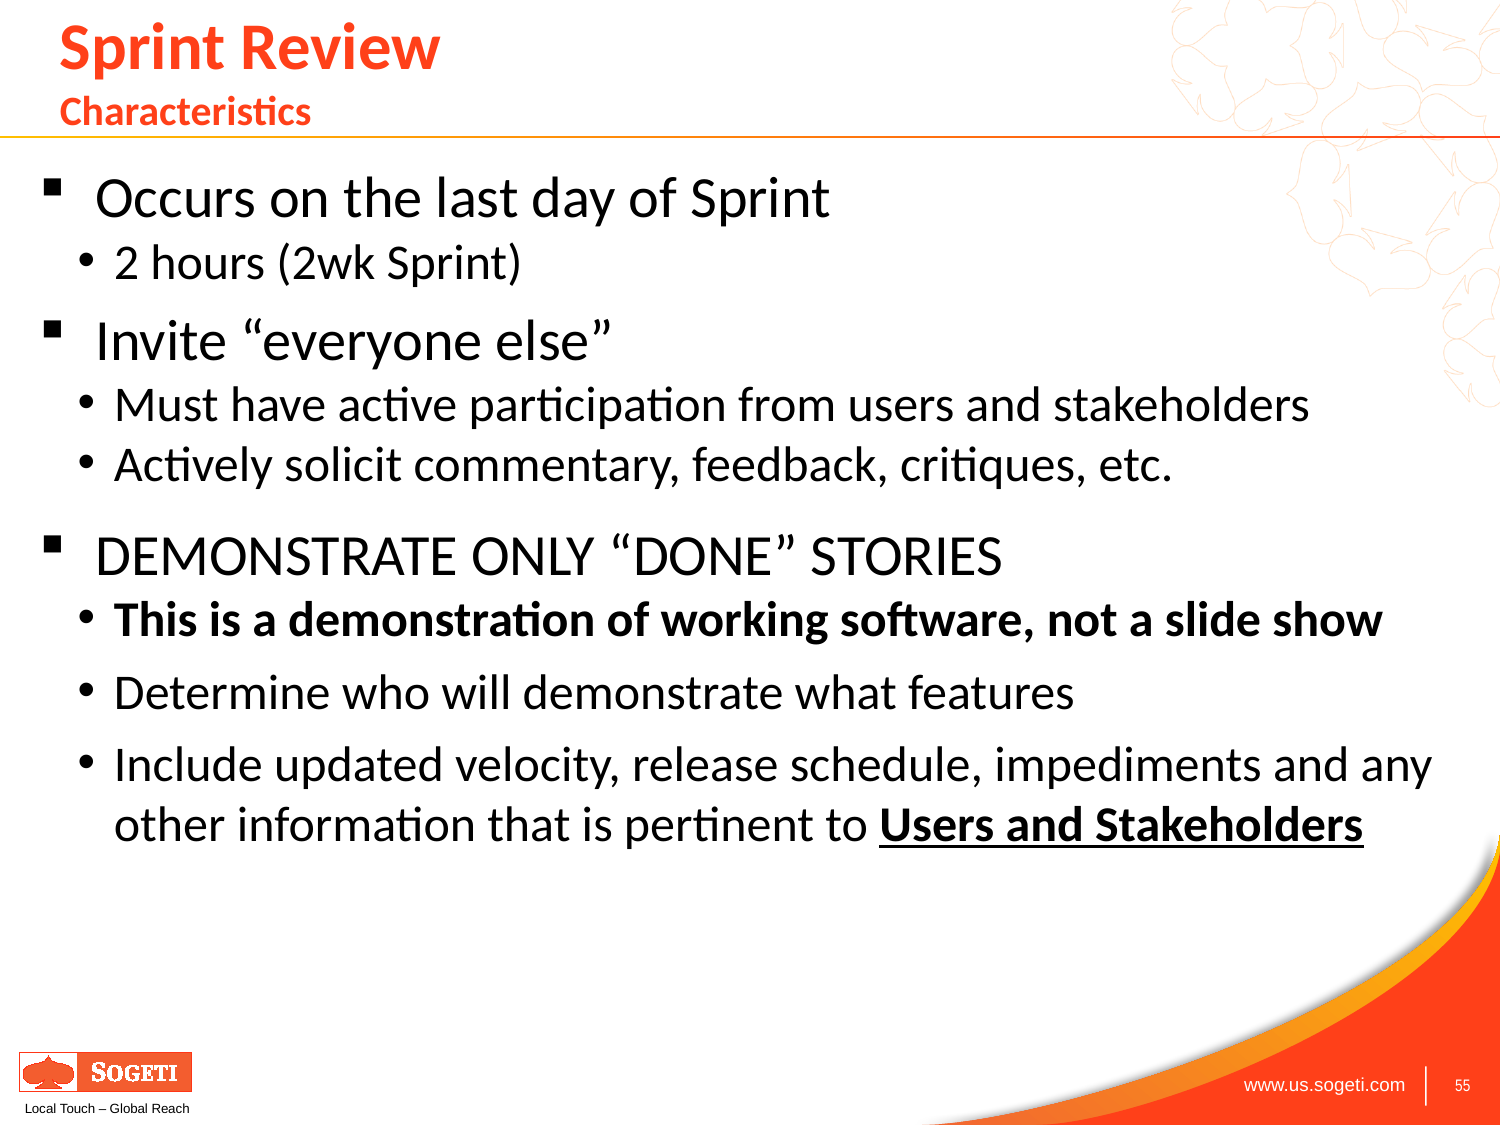

# Sprint Review Characteristics
Occurs on the last day of Sprint
2 hours (2wk Sprint)
Invite “everyone else”
Must have active participation from users and stakeholders
Actively solicit commentary, feedback, critiques, etc.
DEMONSTRATE ONLY “DONE” STORIES
This is a demonstration of working software, not a slide show
Determine who will demonstrate what features
Include updated velocity, release schedule, impediments and any other information that is pertinent to Users and Stakeholders